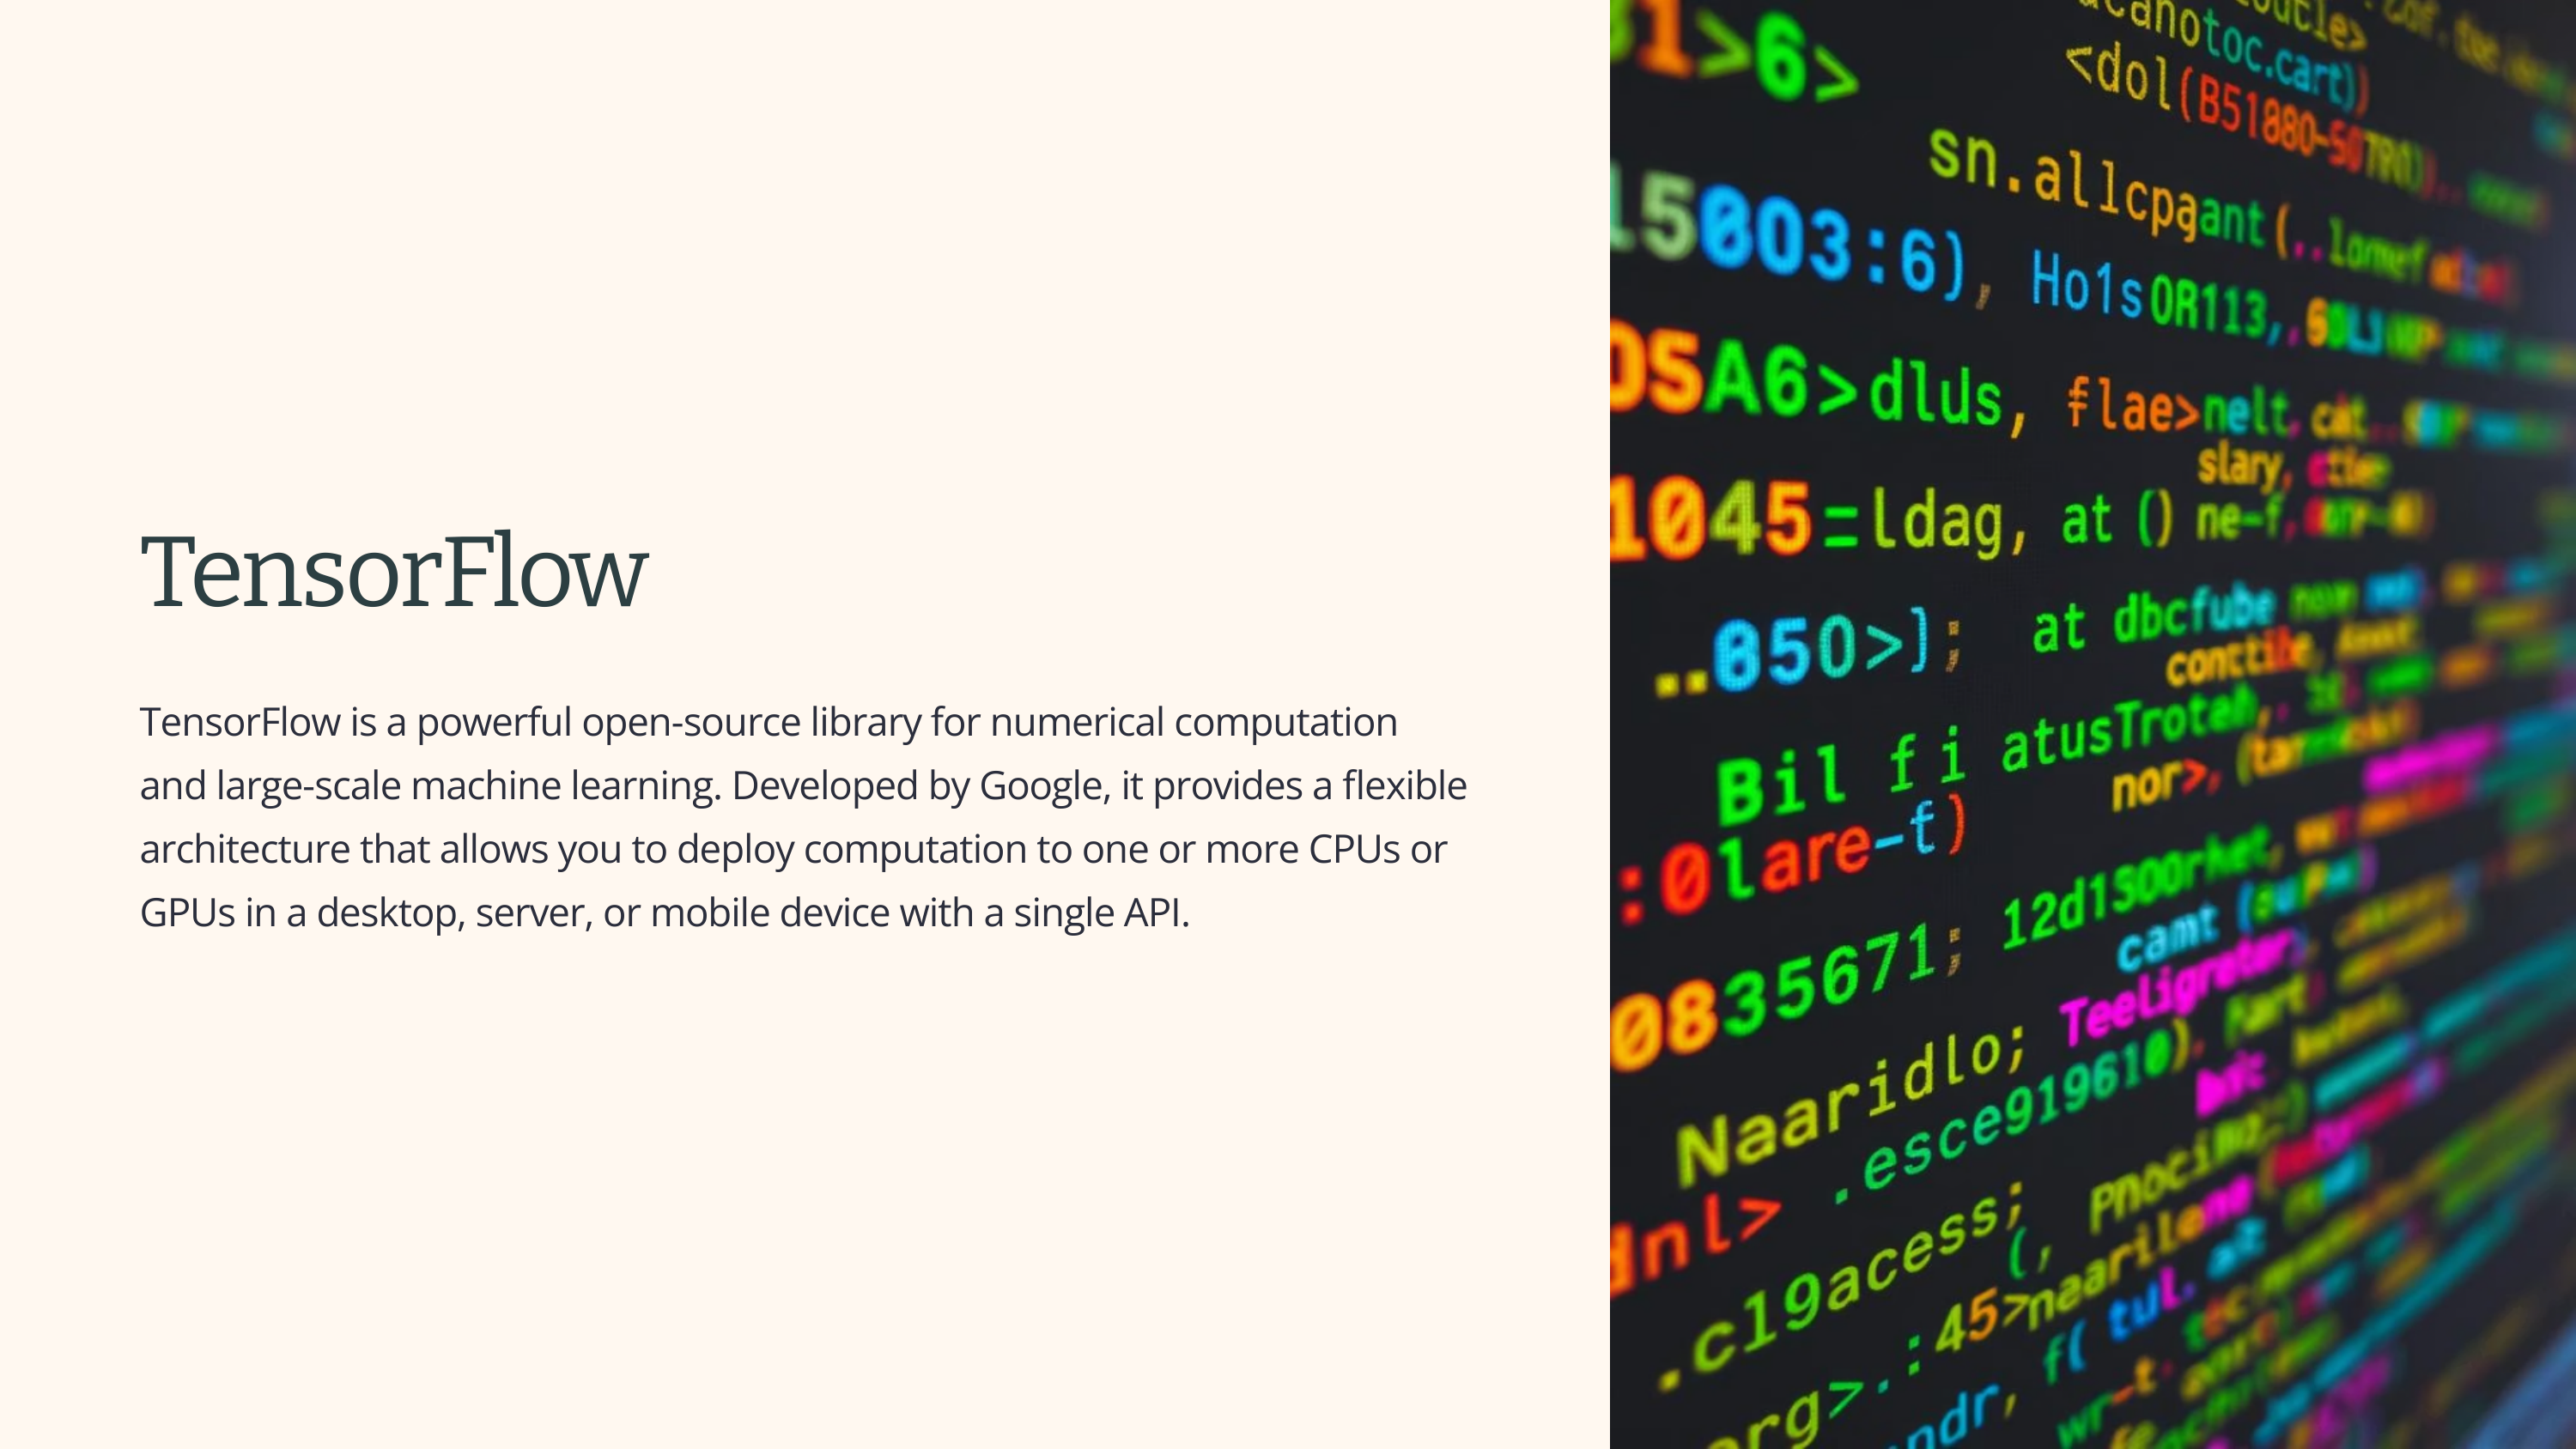

TensorFlow

TensorFlow is a powerful open-source library for numerical computation and large-scale machine learning. Developed by Google, it provides a flexible architecture that allows you to deploy computation to one or more CPUs or GPUs in a desktop, server, or mobile device with a single API.